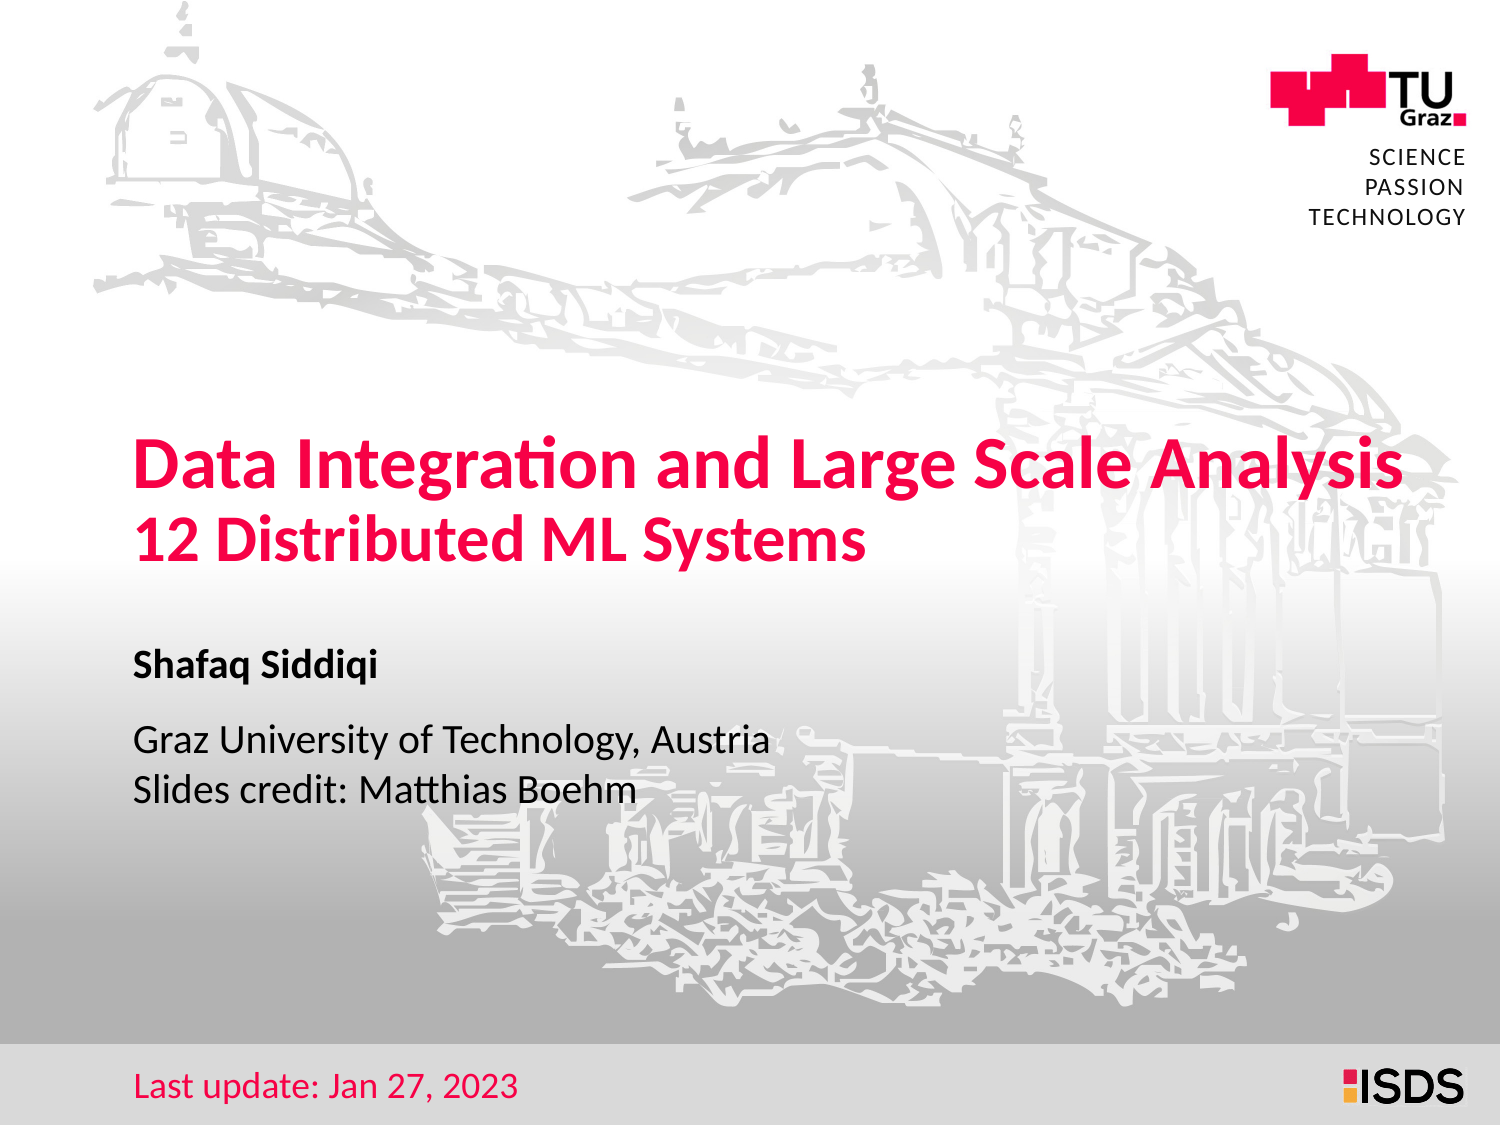

# Data Integration and Large Scale Analysis 12 Distributed ML Systems
Shafaq Siddiqi

Graz University of Technology, Austria
Slides credit: Matthias Boehm
Last update: Jan 27, 2023